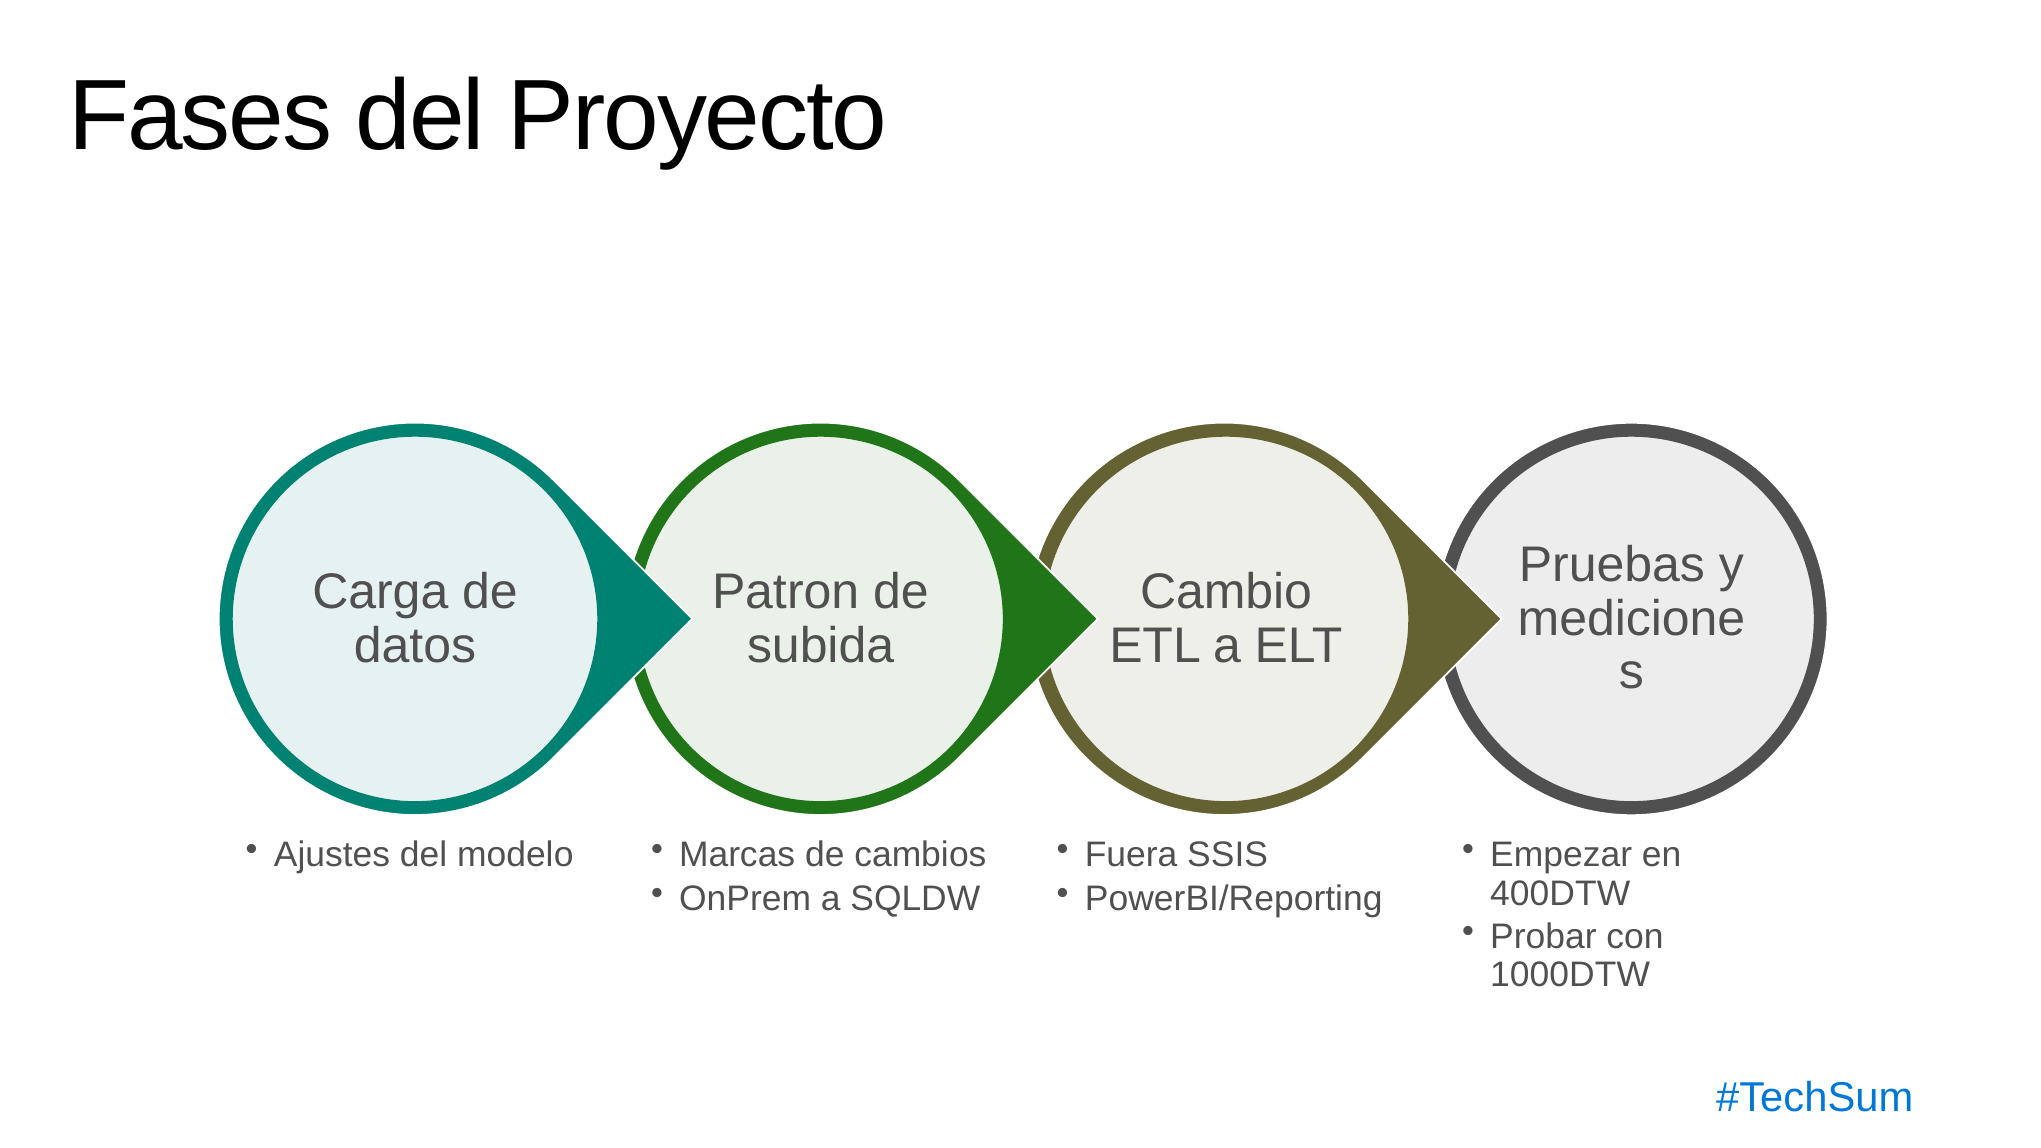

# Fases del Proyecto
Pruebas y mediciones
Empezar en 400DTW
Probar con 1000DTW
Cambio ETL a ELT
Fuera SSIS
PowerBI/Reporting
Patron de subida
Marcas de cambios
OnPrem a SQLDW
Carga de datos
Ajustes del modelo